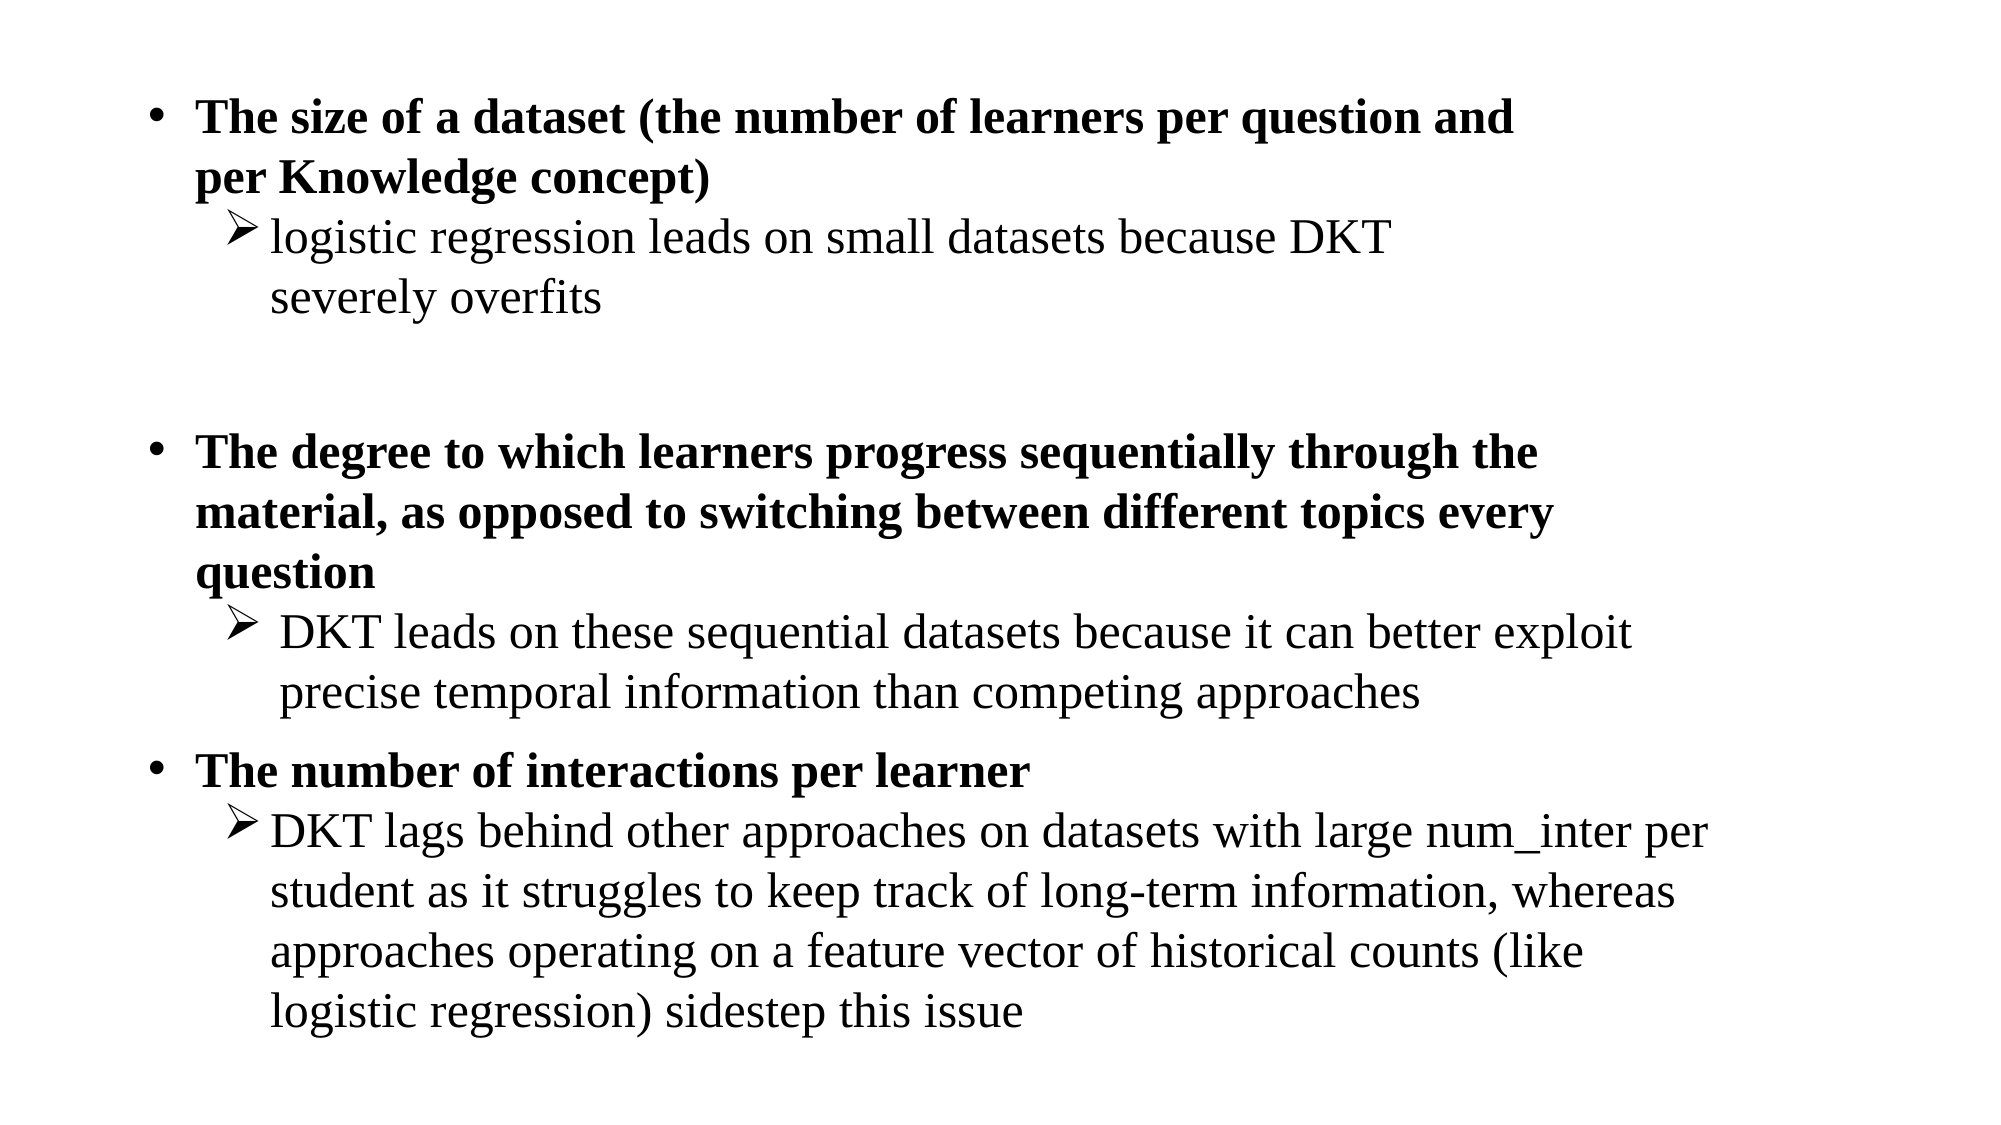

The size of a dataset (the number of learners per question and per Knowledge concept)
logistic regression leads on small datasets because DKT severely overfits
The degree to which learners progress sequentially through the material, as opposed to switching between different topics every question
DKT leads on these sequential datasets because it can better exploit precise temporal information than competing approaches
The number of interactions per learner
DKT lags behind other approaches on datasets with large num_inter per student as it struggles to keep track of long-term information, whereas approaches operating on a feature vector of historical counts (like logistic regression) sidestep this issue